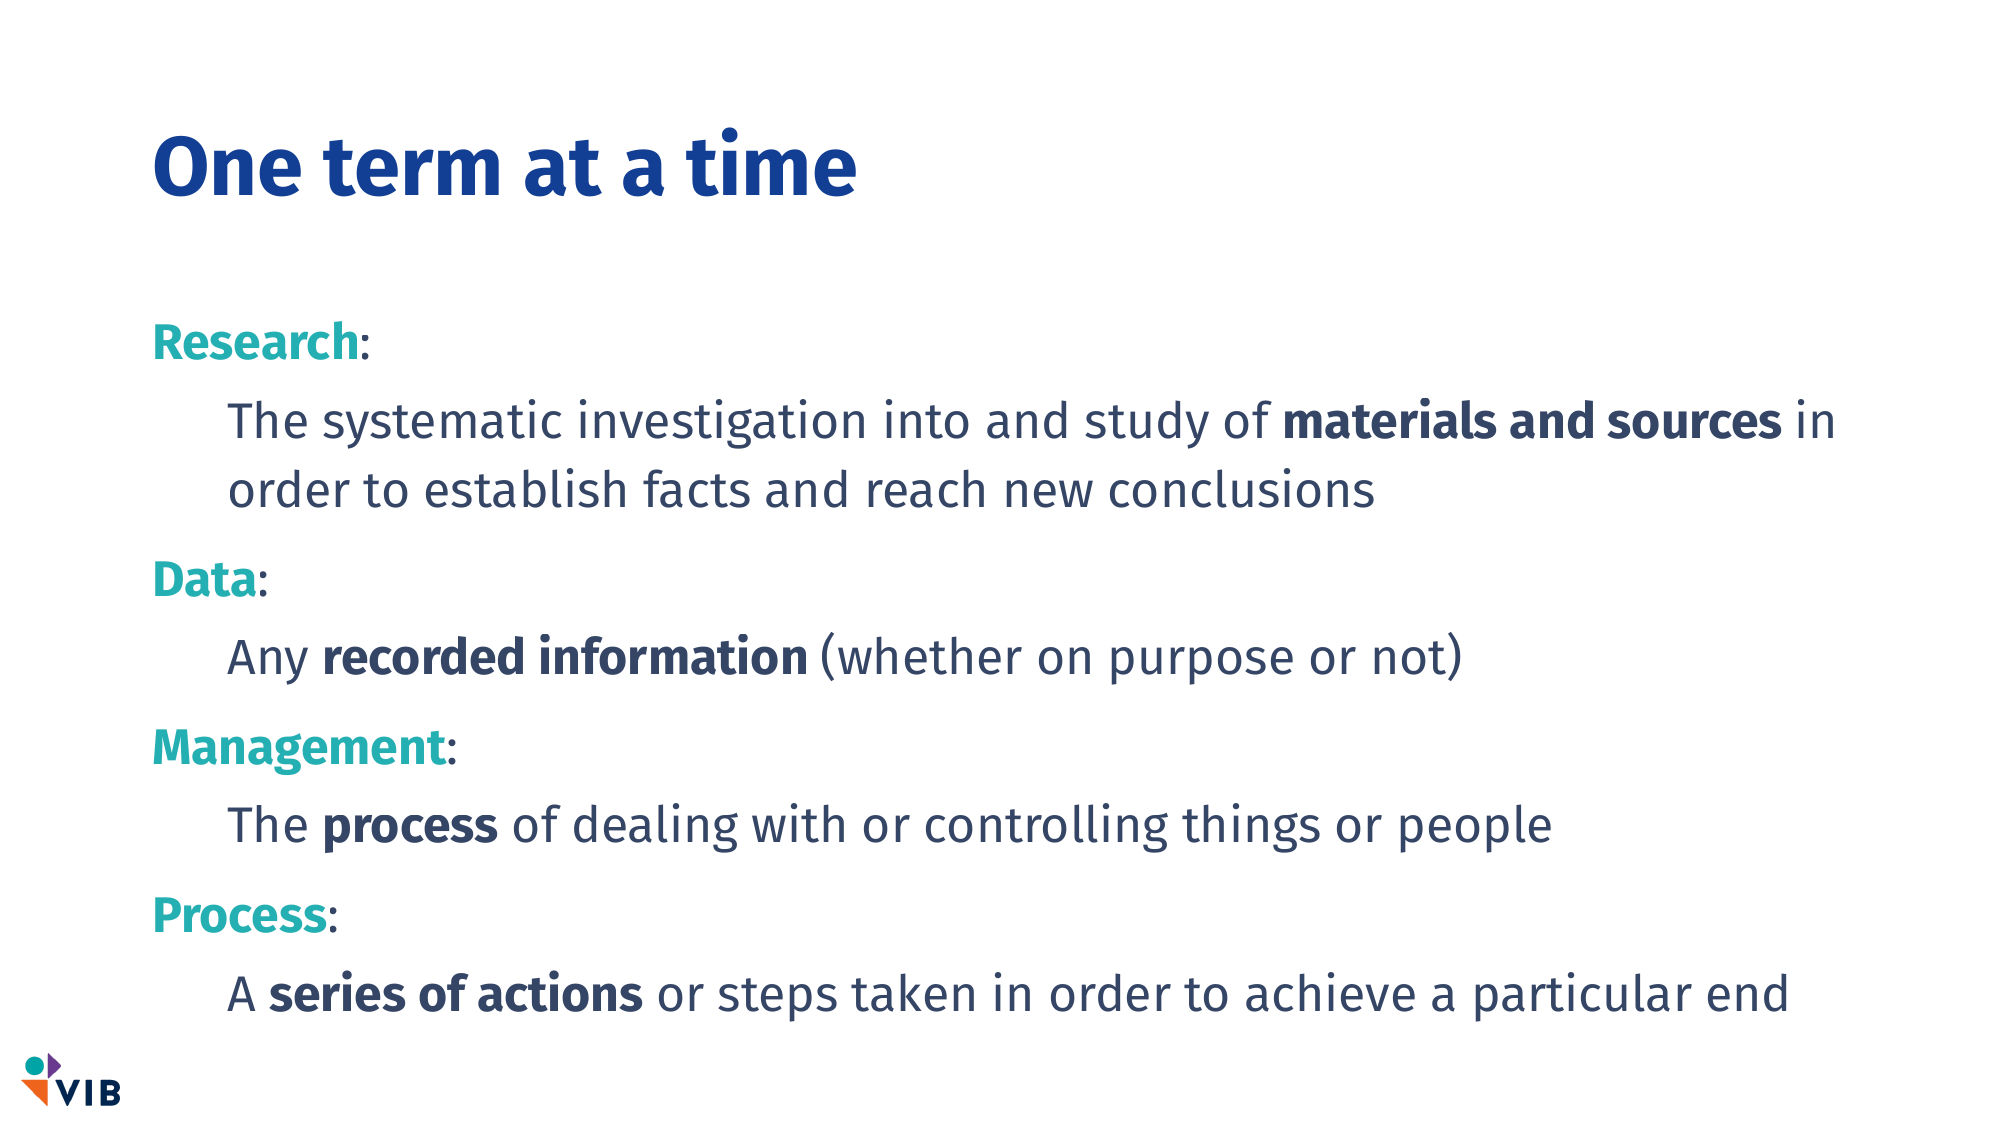

# One term at a time
Research:
The systematic investigation into and study of materials and sources in order to establish facts and reach new conclusions
Data:
Any recorded information (whether on purpose or not)
Management:
The process of dealing with or controlling things or people
Process:
A series of actions or steps taken in order to achieve a particular end